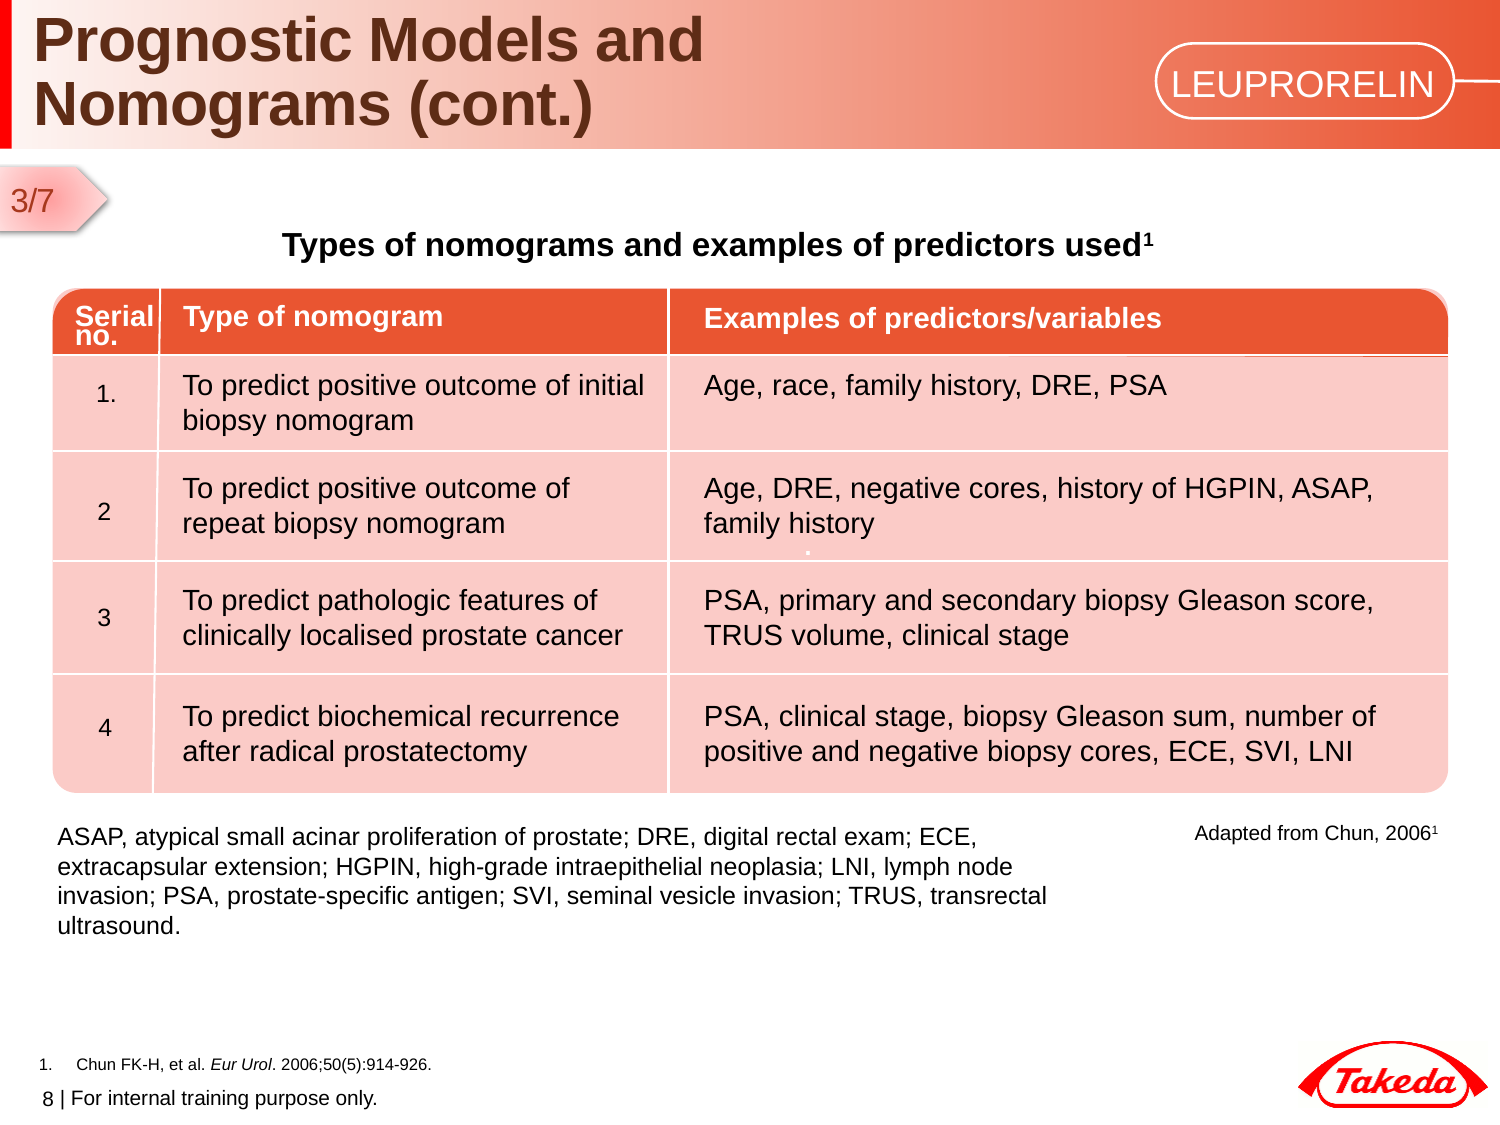

# Prognostic Models and Nomograms (cont.)

3/7
Types of nomograms and examples of predictors used1
           .

Type of nomogram
Examples of predictors/variables
Serial
no.
To predict positive outcome of initial biopsy nomogram
Age, race, family history, DRE, PSA
1.
To predict positive outcome of repeat biopsy nomogram
Age, DRE, negative cores, history of HGPIN, ASAP, family history
2
To predict pathologic features of clinically localised prostate cancer
PSA, primary and secondary biopsy Gleason score, TRUS volume, clinical stage
3
To predict biochemical recurrence after radical prostatectomy
PSA, clinical stage, biopsy Gleason sum, number of positive and negative biopsy cores, ECE, SVI, LNI
4
Adapted from Chun, 20061
ASAP, atypical small acinar proliferation of prostate; DRE, digital rectal exam; ECE, extracapsular extension; HGPIN, high-grade intraepithelial neoplasia; LNI, lymph node invasion; PSA, prostate-specific antigen; SVI, seminal vesicle invasion; TRUS, transrectal ultrasound.
Chun FK-H, et al. Eur Urol. 2006;50(5):914-926.